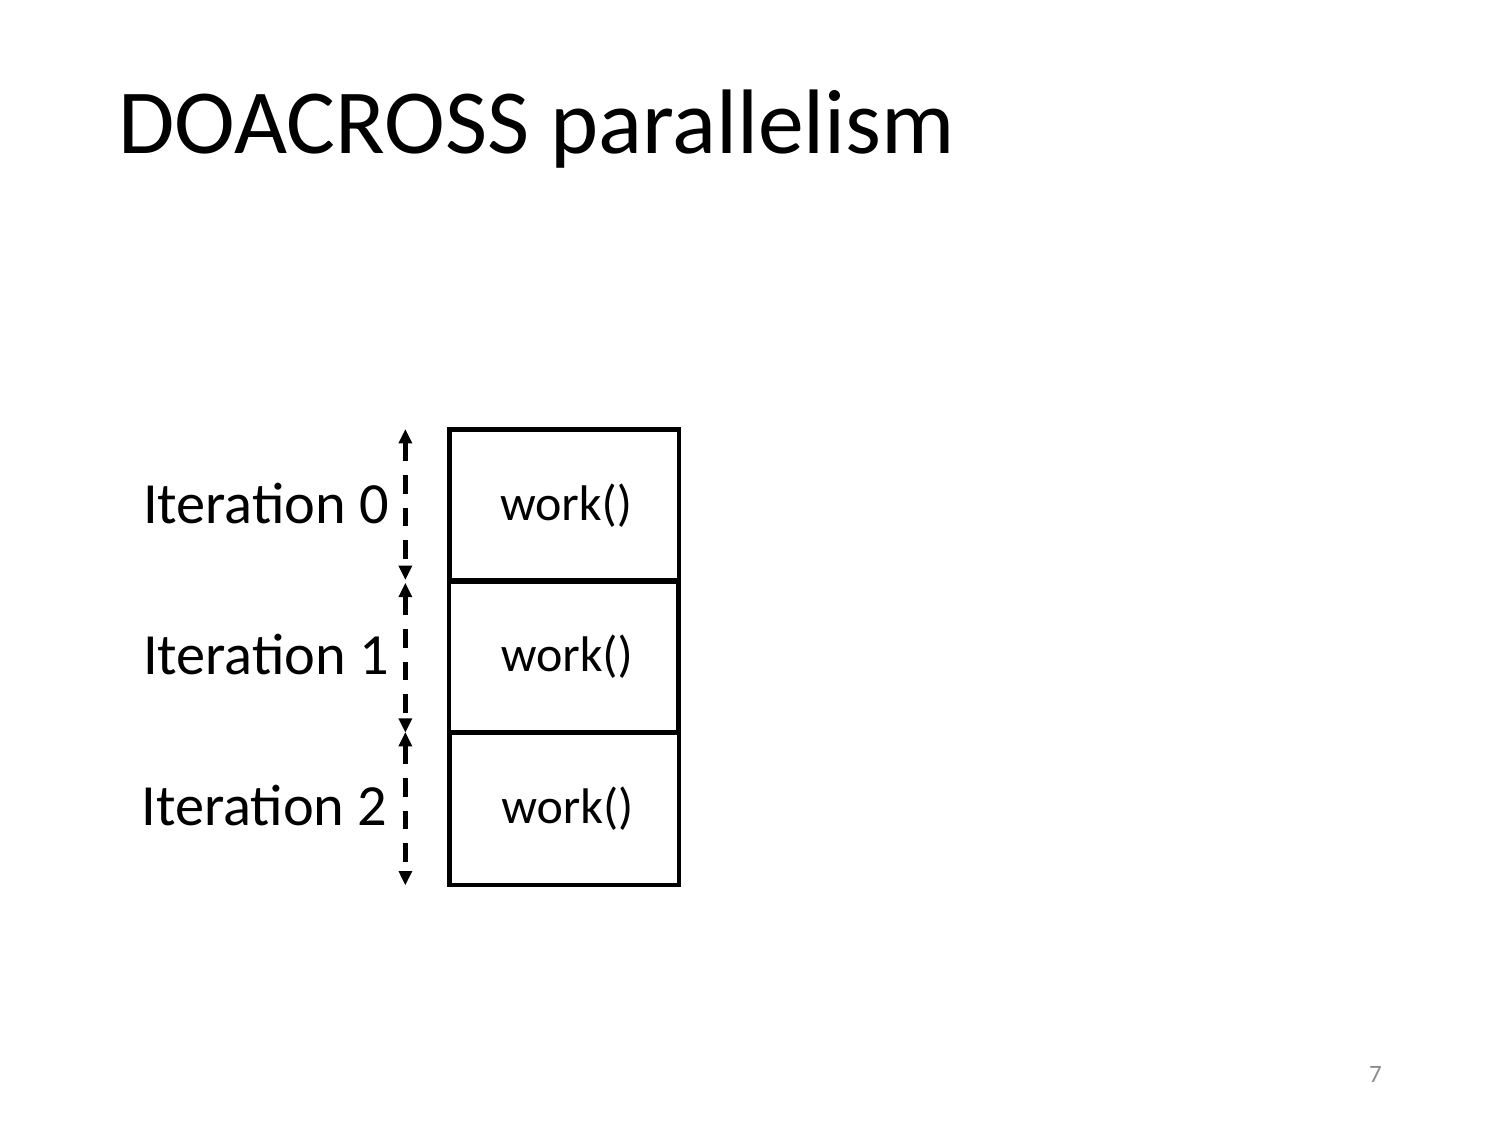

# DOACROSS parallelism

work()
Iteration 0

work()
Iteration 1

work()
Iteration 2
7